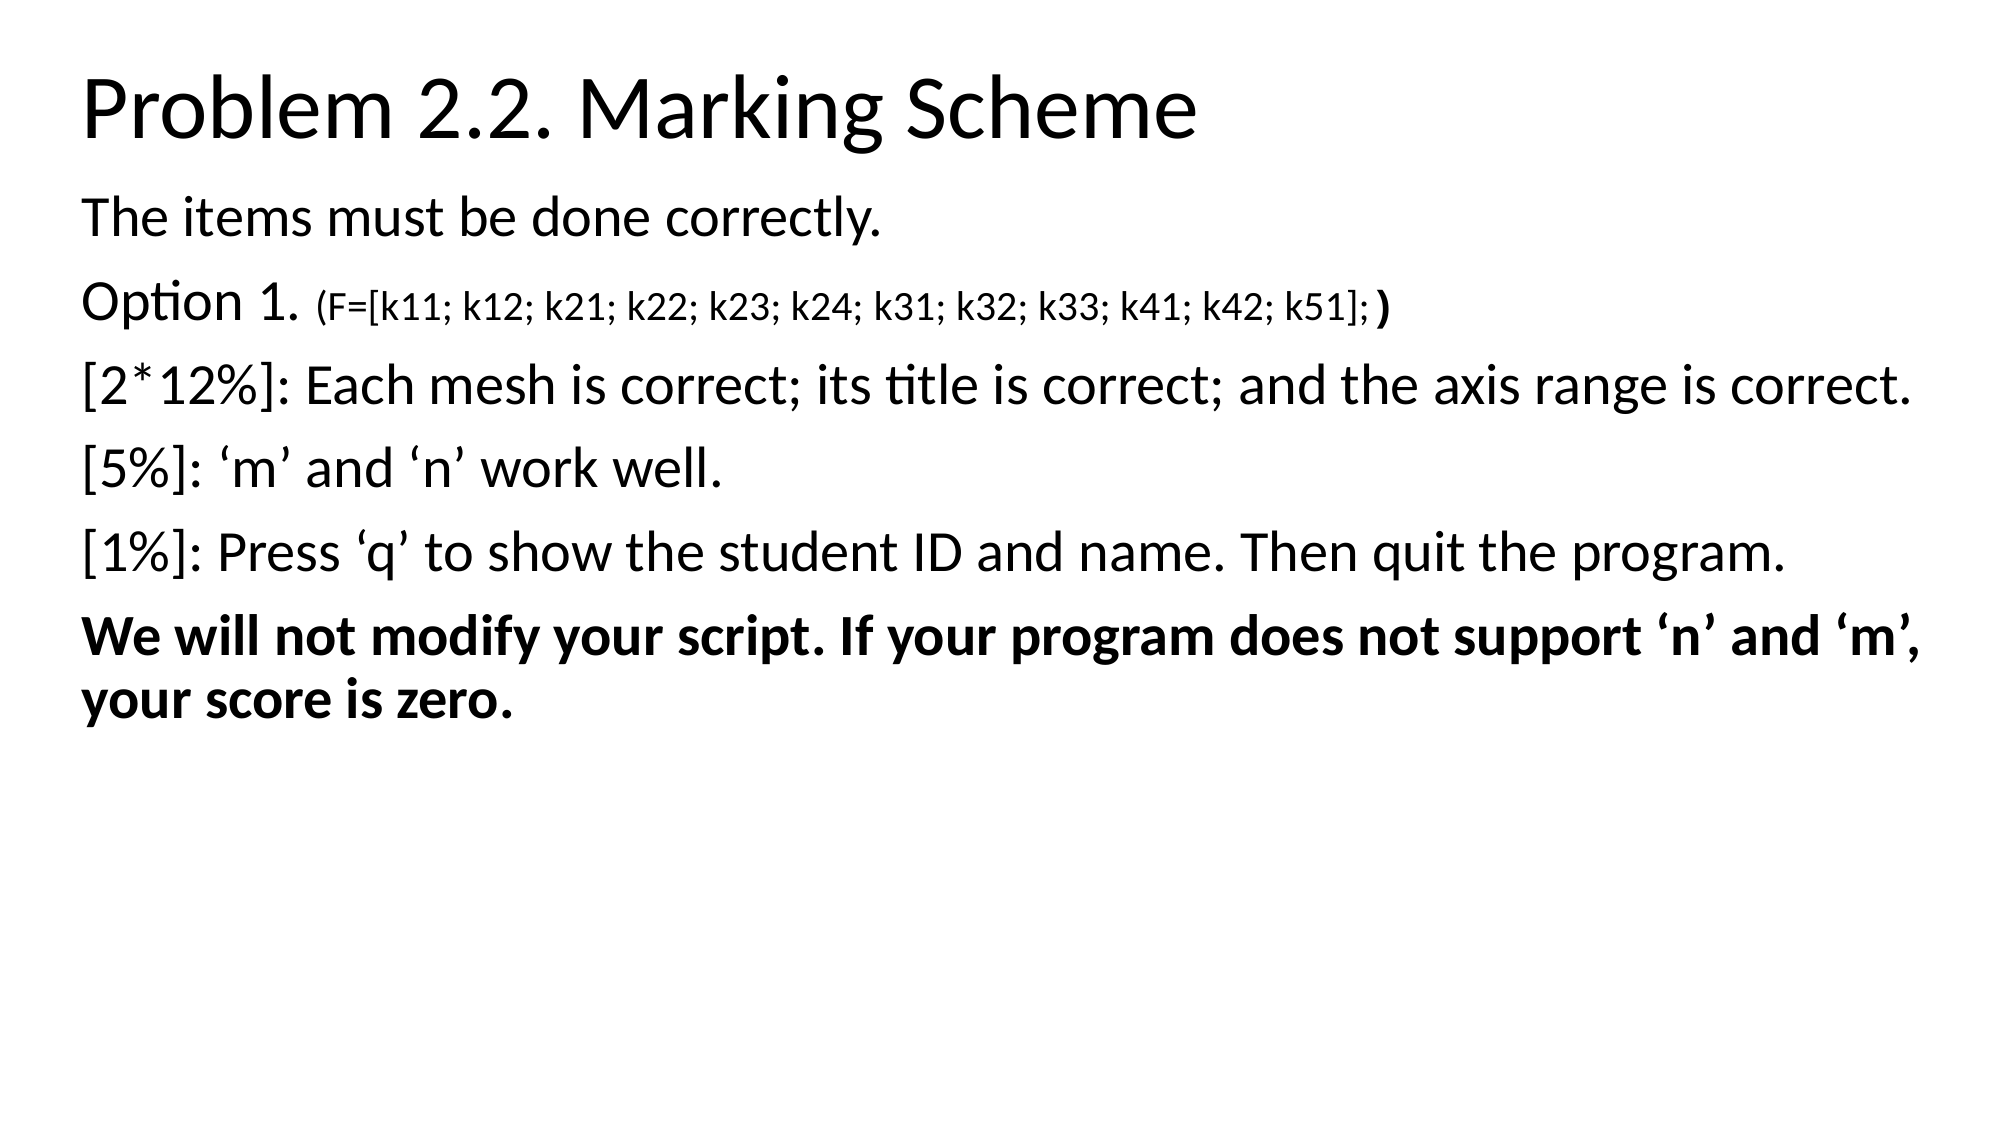

# Problem 2.2. Marking Scheme
The items must be done correctly.
Option 1. (F=[k11; k12; k21; k22; k23; k24; k31; k32; k33; k41; k42; k51];)
[2*12%]: Each mesh is correct; its title is correct; and the axis range is correct.
[5%]: ‘m’ and ‘n’ work well.
[1%]: Press ‘q’ to show the student ID and name. Then quit the program.
We will not modify your script. If your program does not support ‘n’ and ‘m’, your score is zero.